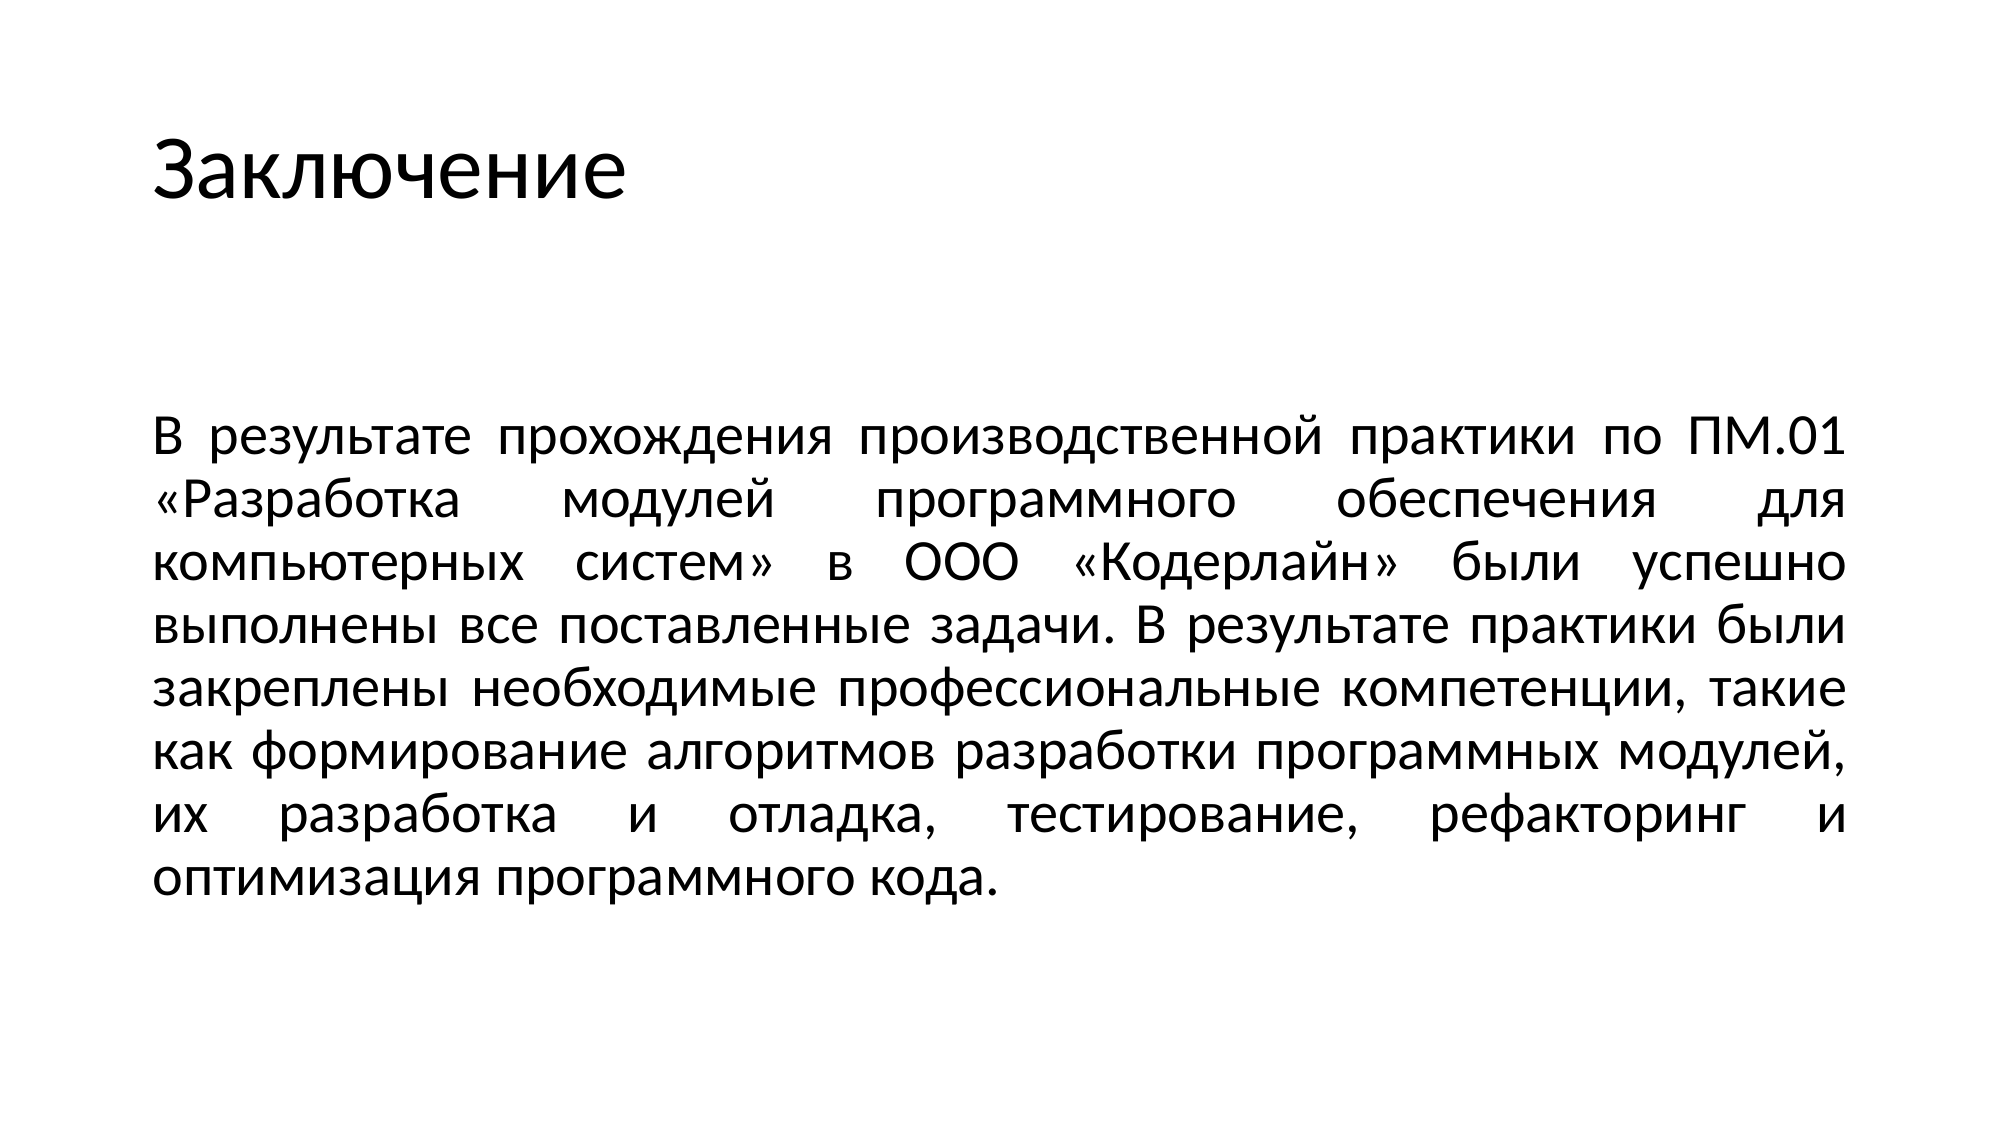

# Заключение
В результате прохождения производственной практики по ПМ.01 «Разработка модулей программного обеспечения для компьютерных систем» в ООО «Кодерлайн» были успешно выполнены все поставленные задачи. В результате практики были закреплены необходимые профессиональные компетенции, такие как формирование алгоритмов разработки программных модулей, их разработка и отладка, тестирование, рефакторинг и оптимизация программного кода.